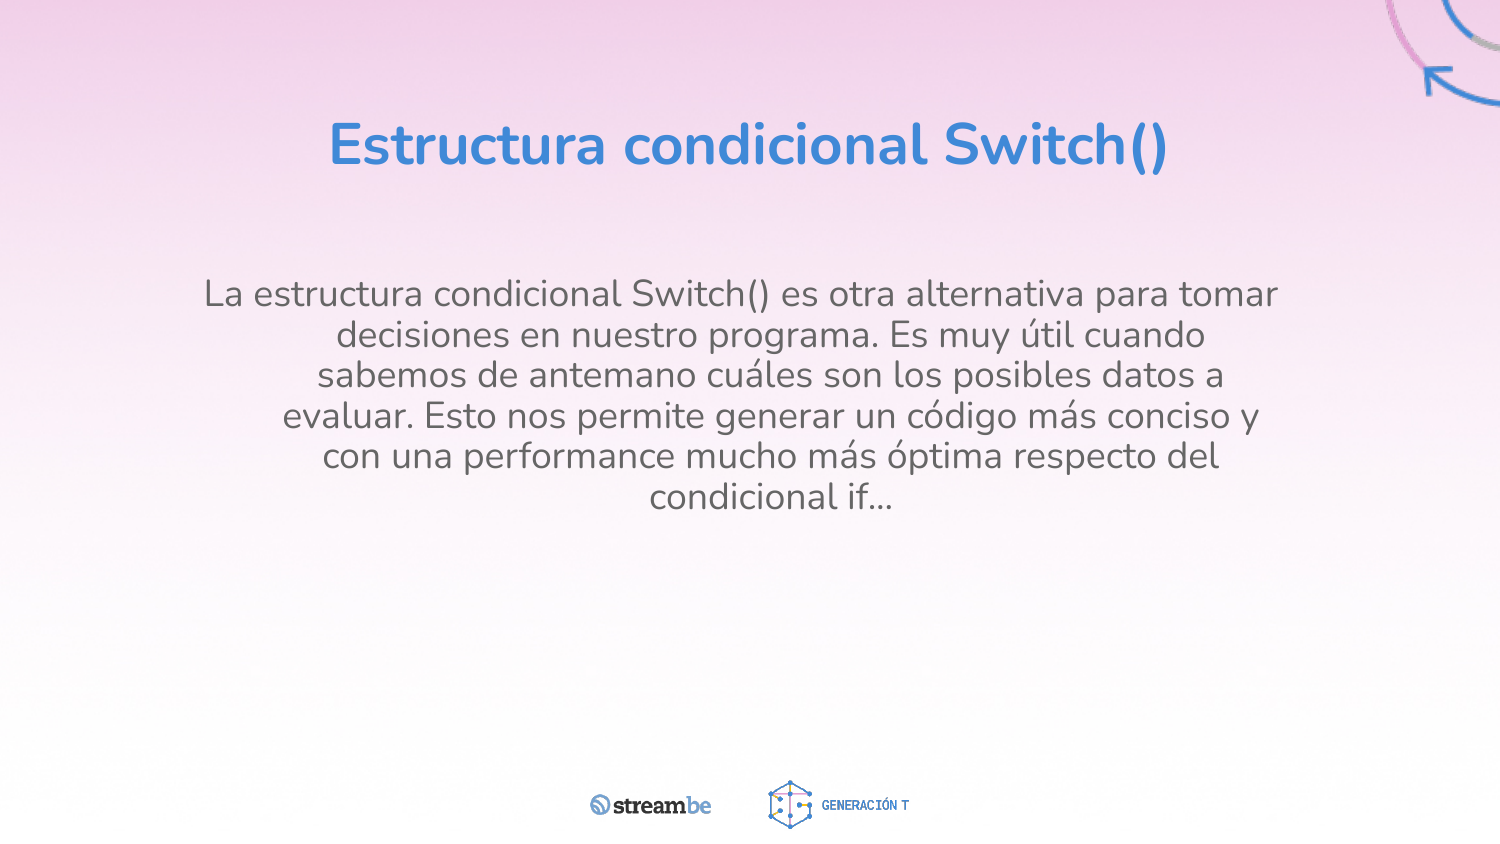

# Estructura condicional Switch()
La estructura condicional Switch() es otra alternativa para tomar decisiones en nuestro programa. Es muy útil cuando sabemos de antemano cuáles son los posibles datos a evaluar. Esto nos permite generar un código más conciso y con una performance mucho más óptima respecto del condicional if...